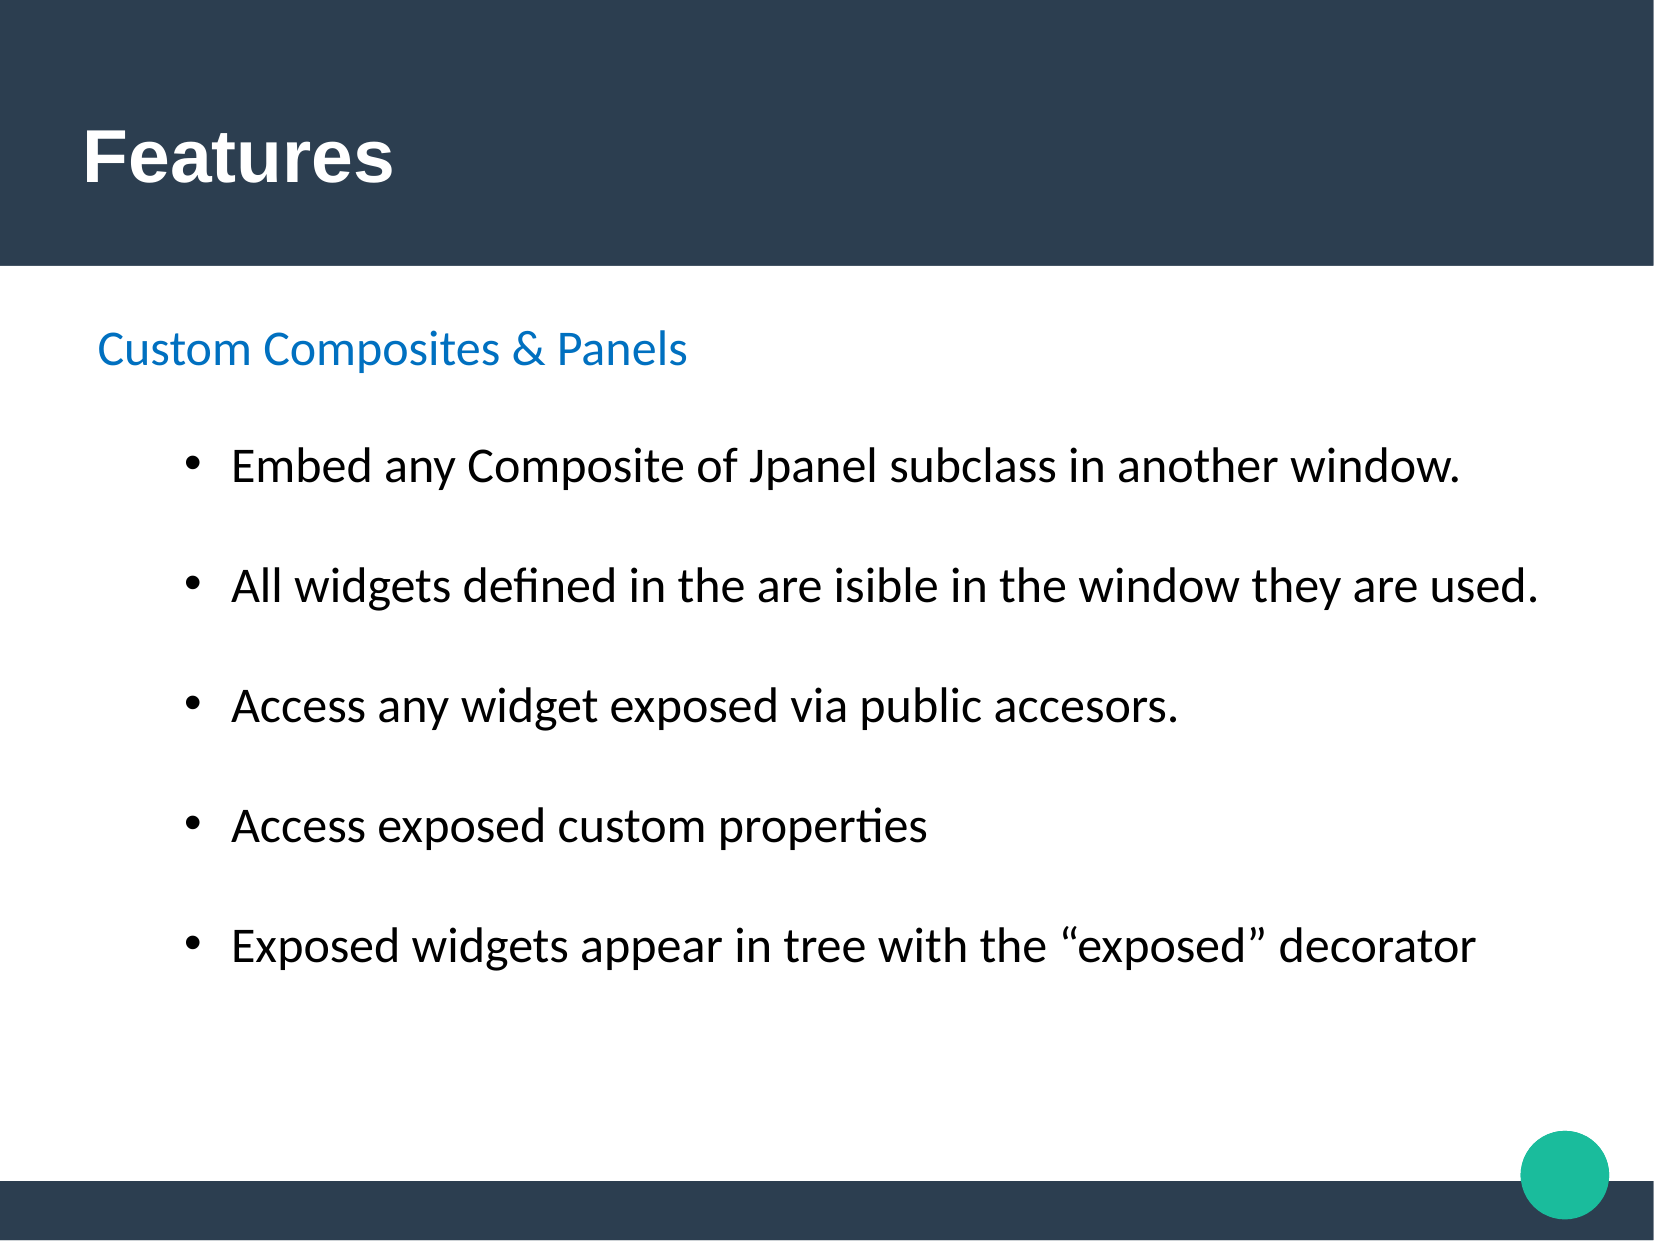

Features
Custom Composites & Panels
Embed any Composite of Jpanel subclass in another window.
All widgets defined in the are isible in the window they are used.
Access any widget exposed via public accesors.
Access exposed custom properties
Exposed widgets appear in tree with the “exposed” decorator